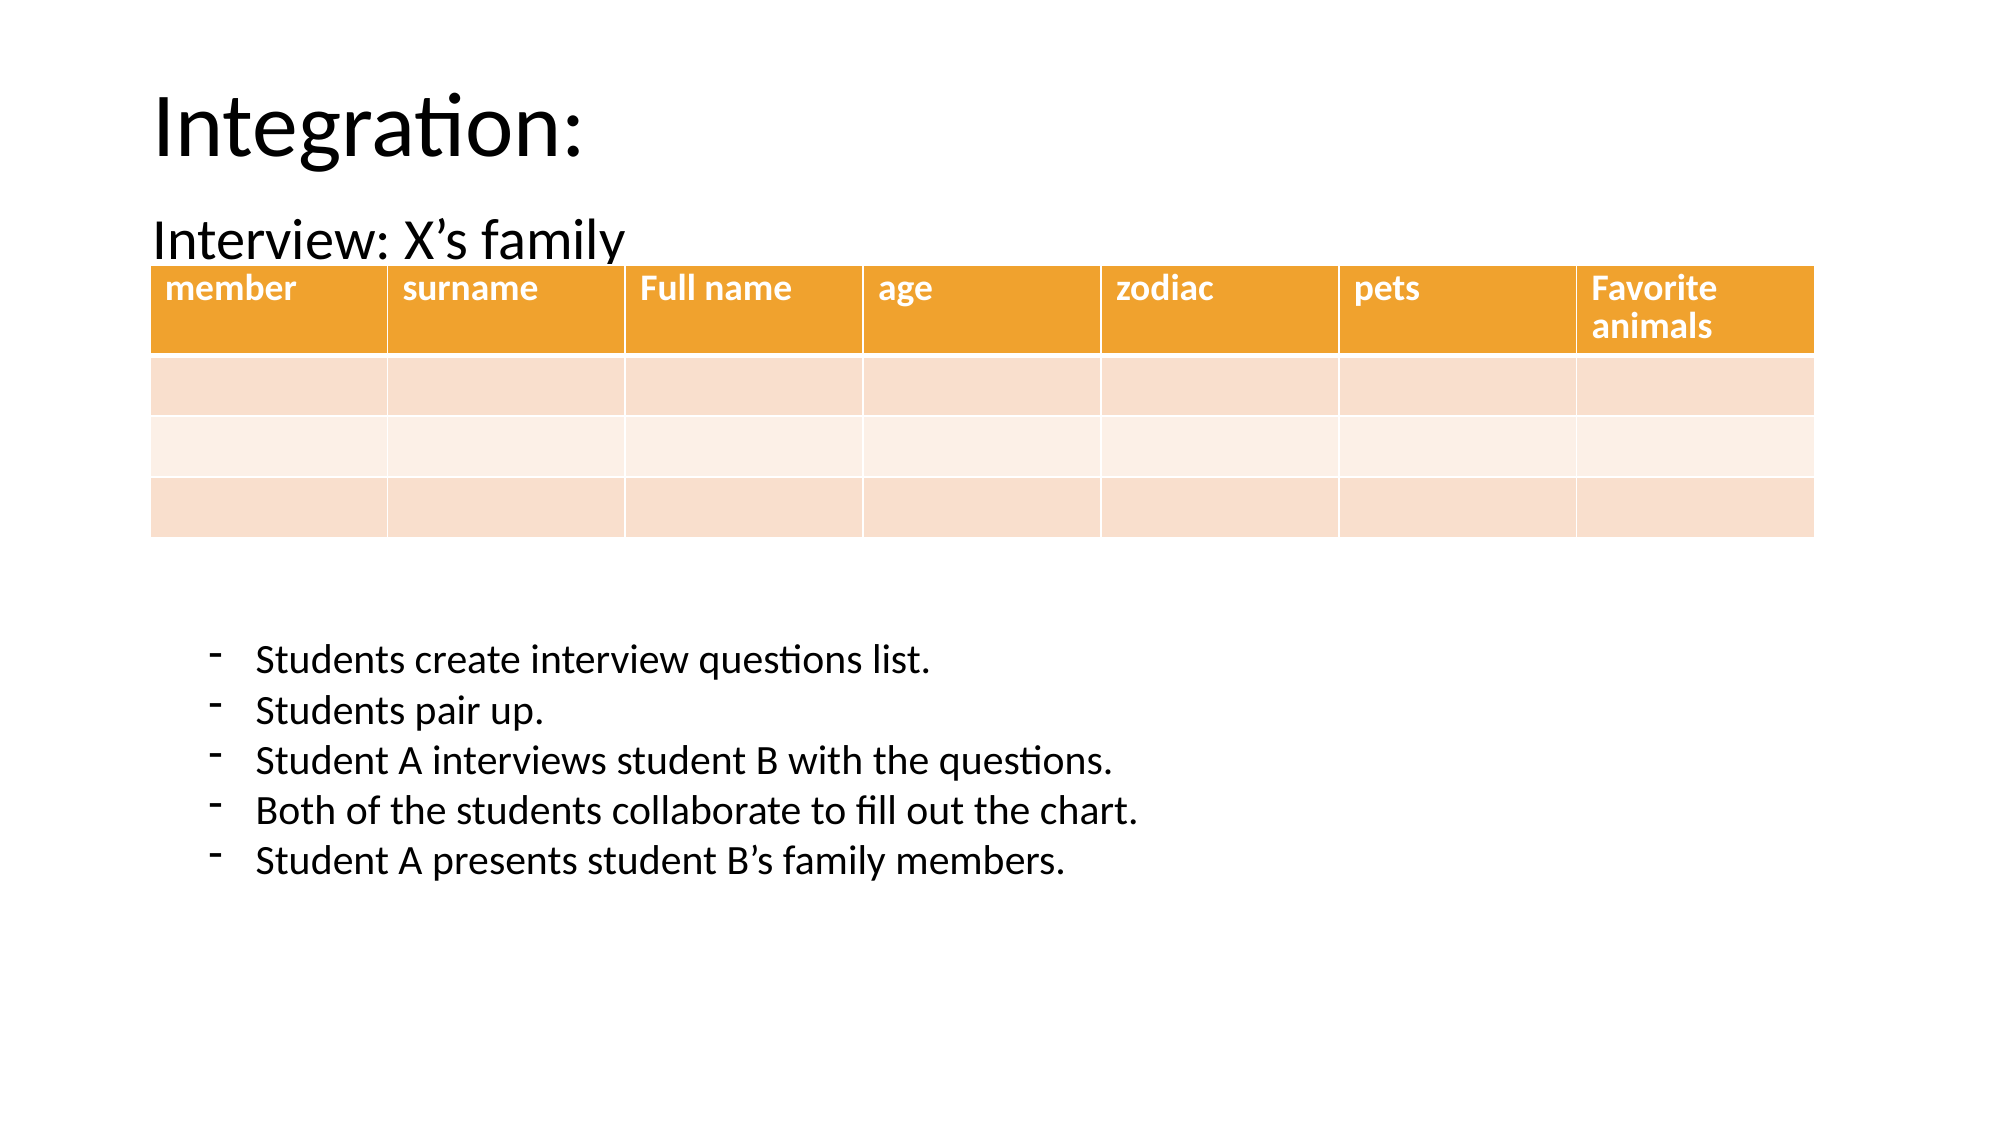

# Integration:
Interview: X’s family
| member | surname | Full name | age | zodiac | pets | Favorite animals |
| --- | --- | --- | --- | --- | --- | --- |
|  |  |  |  |  |  |  |
|  |  |  |  |  |  |  |
|  |  |  |  |  |  |  |
Students create interview questions list.
Students pair up.
Student A interviews student B with the questions.
Both of the students collaborate to fill out the chart.
Student A presents student B’s family members.